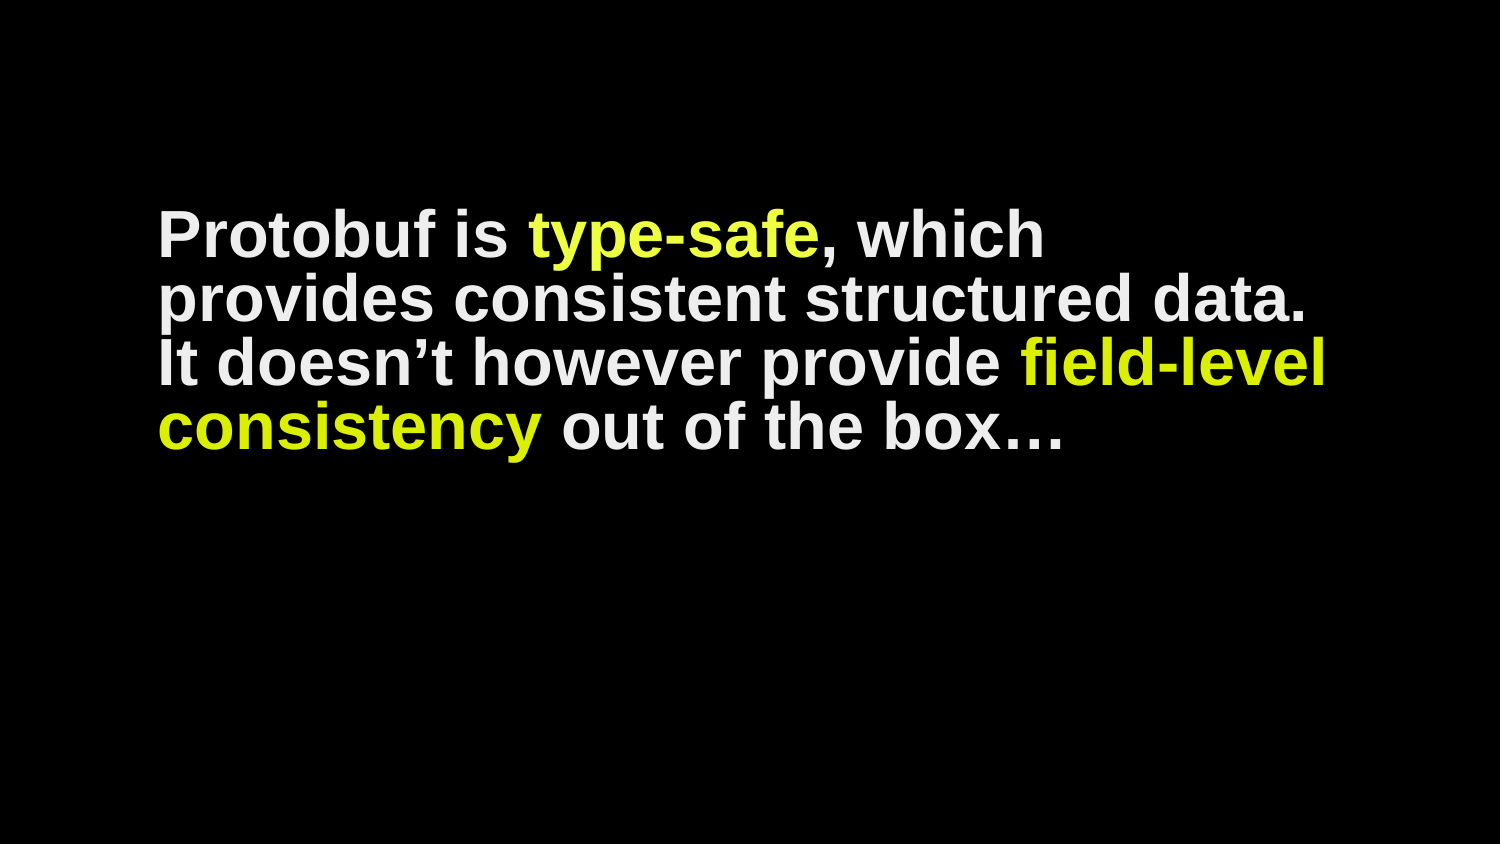

# Protobuf is type-safe, which provides consistent structured data. It doesn’t however provide field-level consistency out of the box…
8